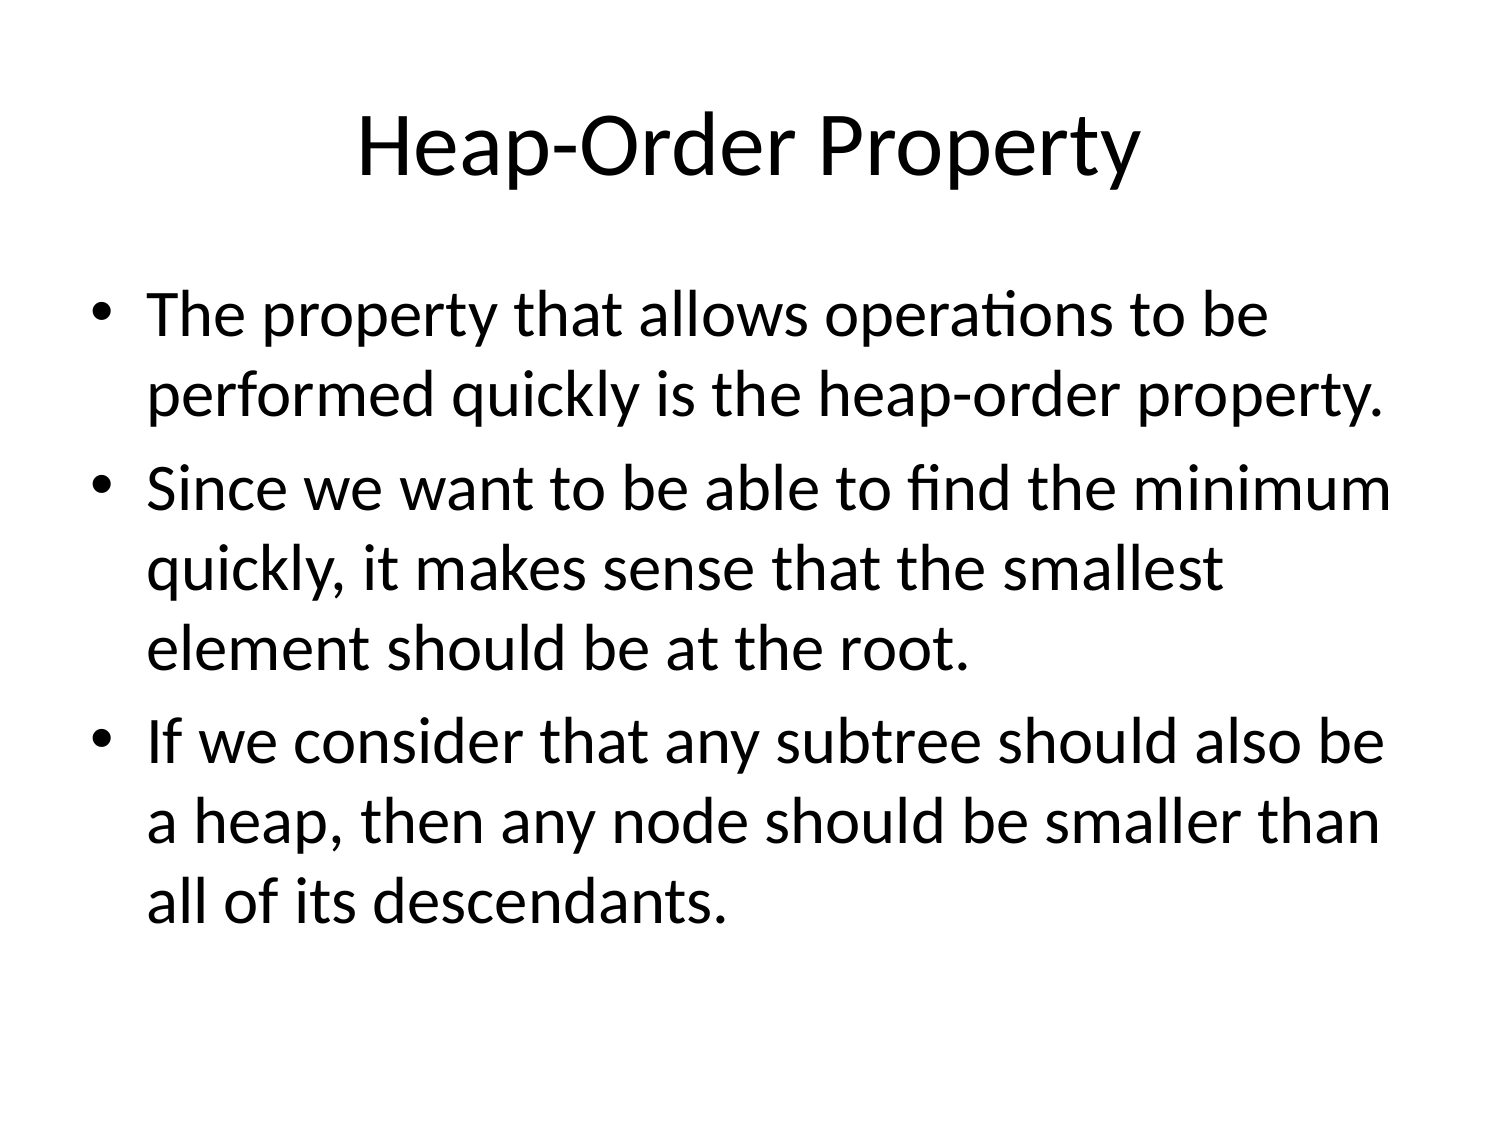

# Heap-Order Property
The property that allows operations to be performed quickly is the heap-order property.
Since we want to be able to find the minimum quickly, it makes sense that the smallest element should be at the root.
If we consider that any subtree should also be a heap, then any node should be smaller than all of its descendants.